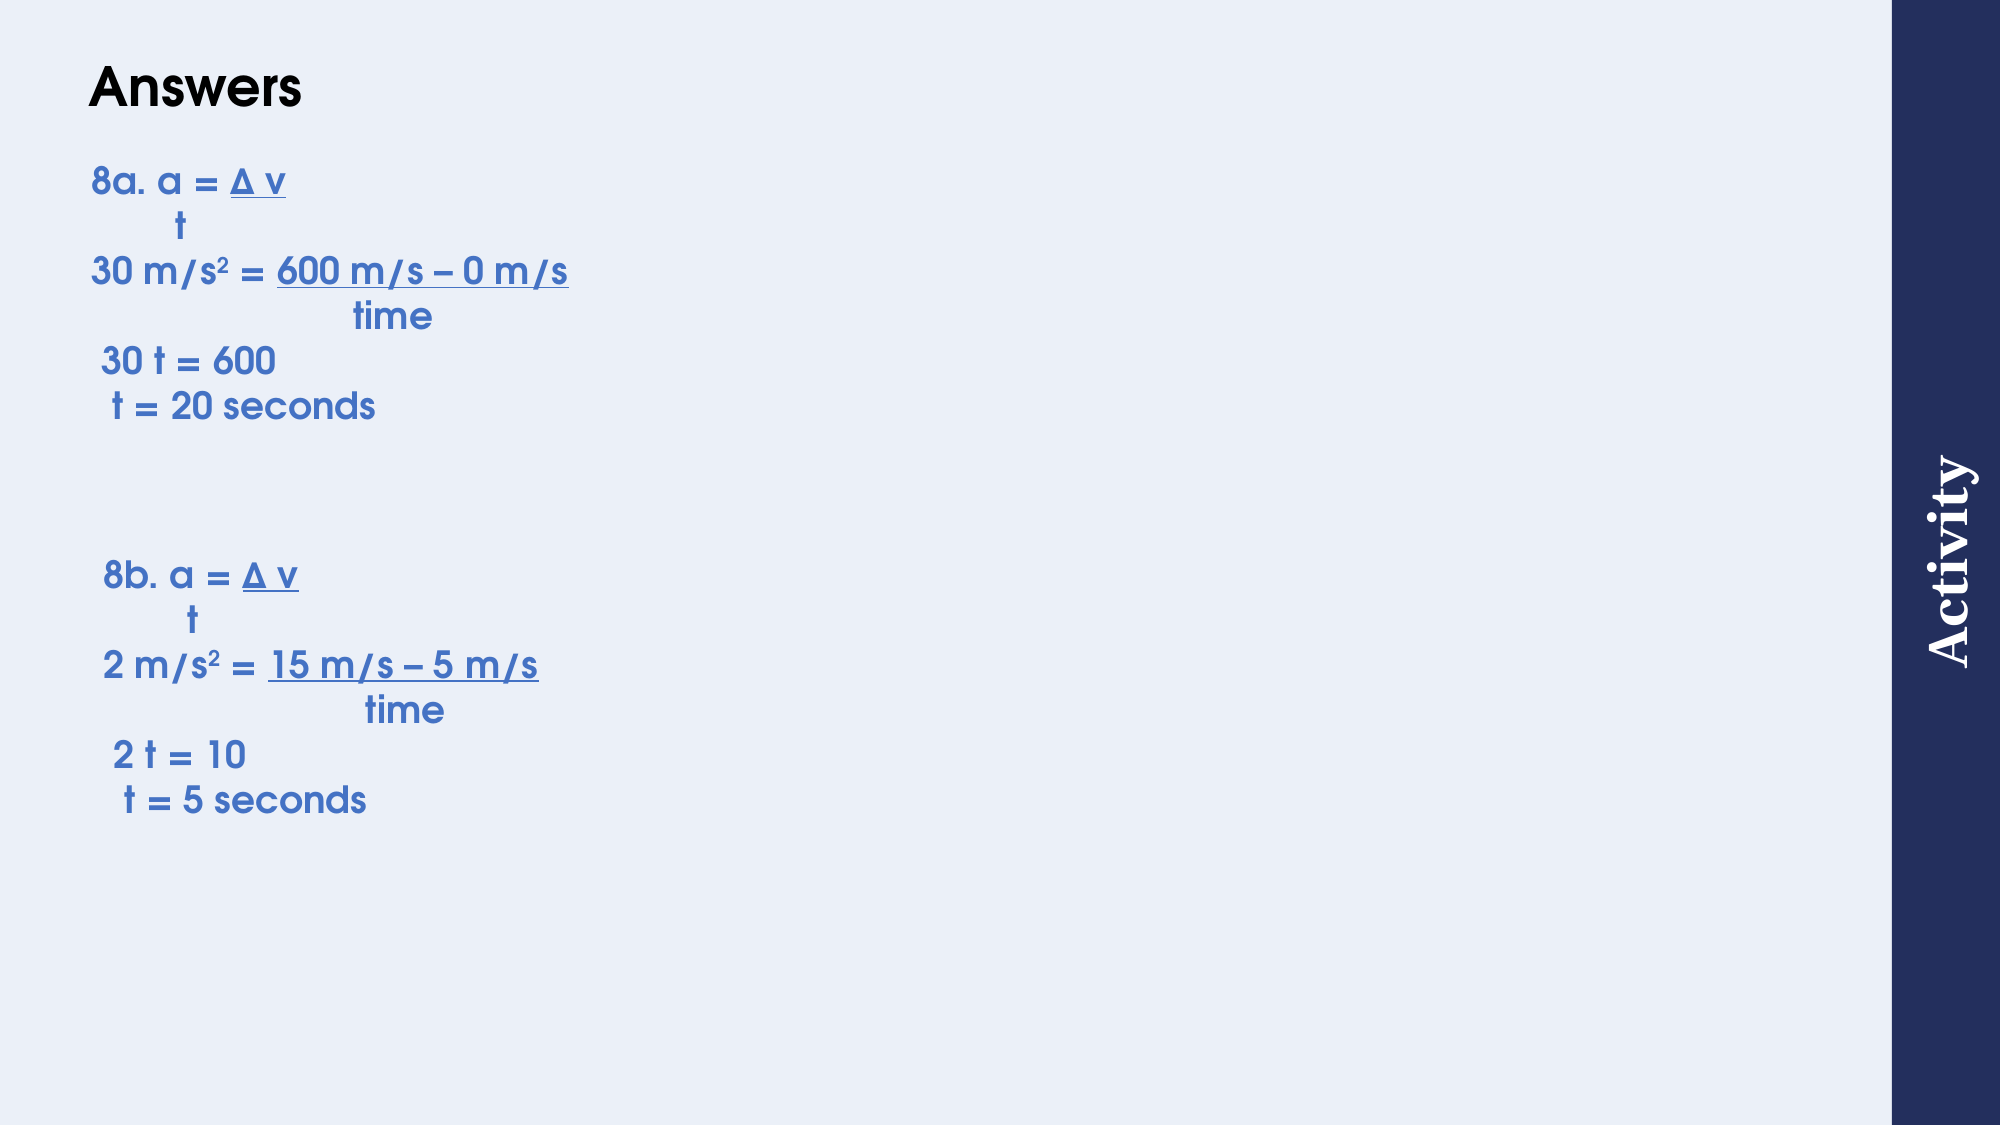

# Answers
8a. a = Δ v
        t
30 m/s2 = 600 m/s – 0 m/s
                         time
 30 t = 600
  t = 20 seconds
8b. a = Δ v
        t
2 m/s2 = 15 m/s – 5 m/s
                         time
 2 t = 10
  t = 5 seconds